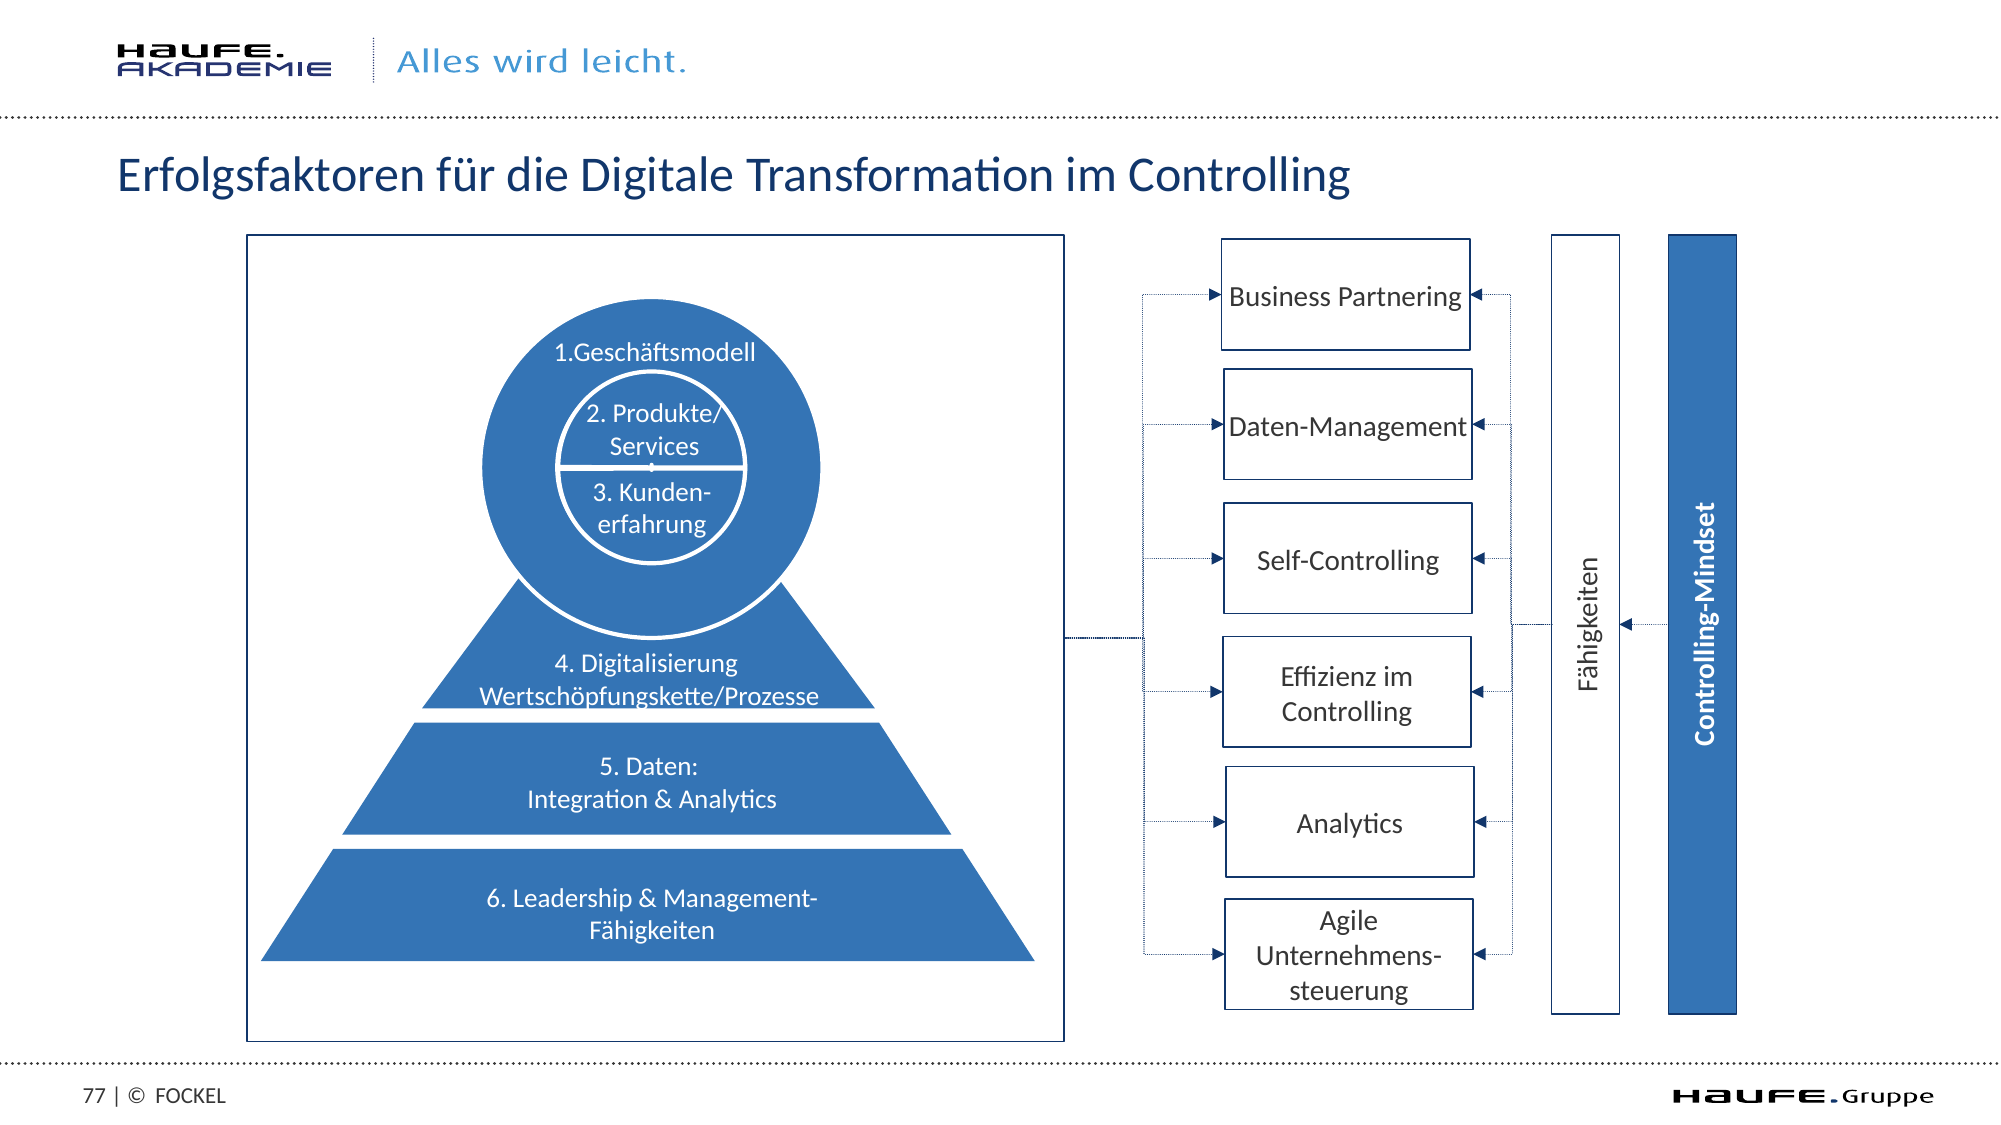

# Erfolgsfaktoren für die Digitale Transformation im Controlling

Business Partnering

1.Geschäftsmodell
Daten-Management

2. Produkte/
Services
3. Kunden-erfahrung
Self-Controlling

Fähigkeiten
Controlling-Mindset
Effizienz im Controlling
4. Digitalisierung
Wertschöpfungskette/Prozesse

5. Daten:
Integration & Analytics
Analytics

6. Leadership & Management-Fähigkeiten
Agile Unternehmens- steuerung
77 | ©
Fockel